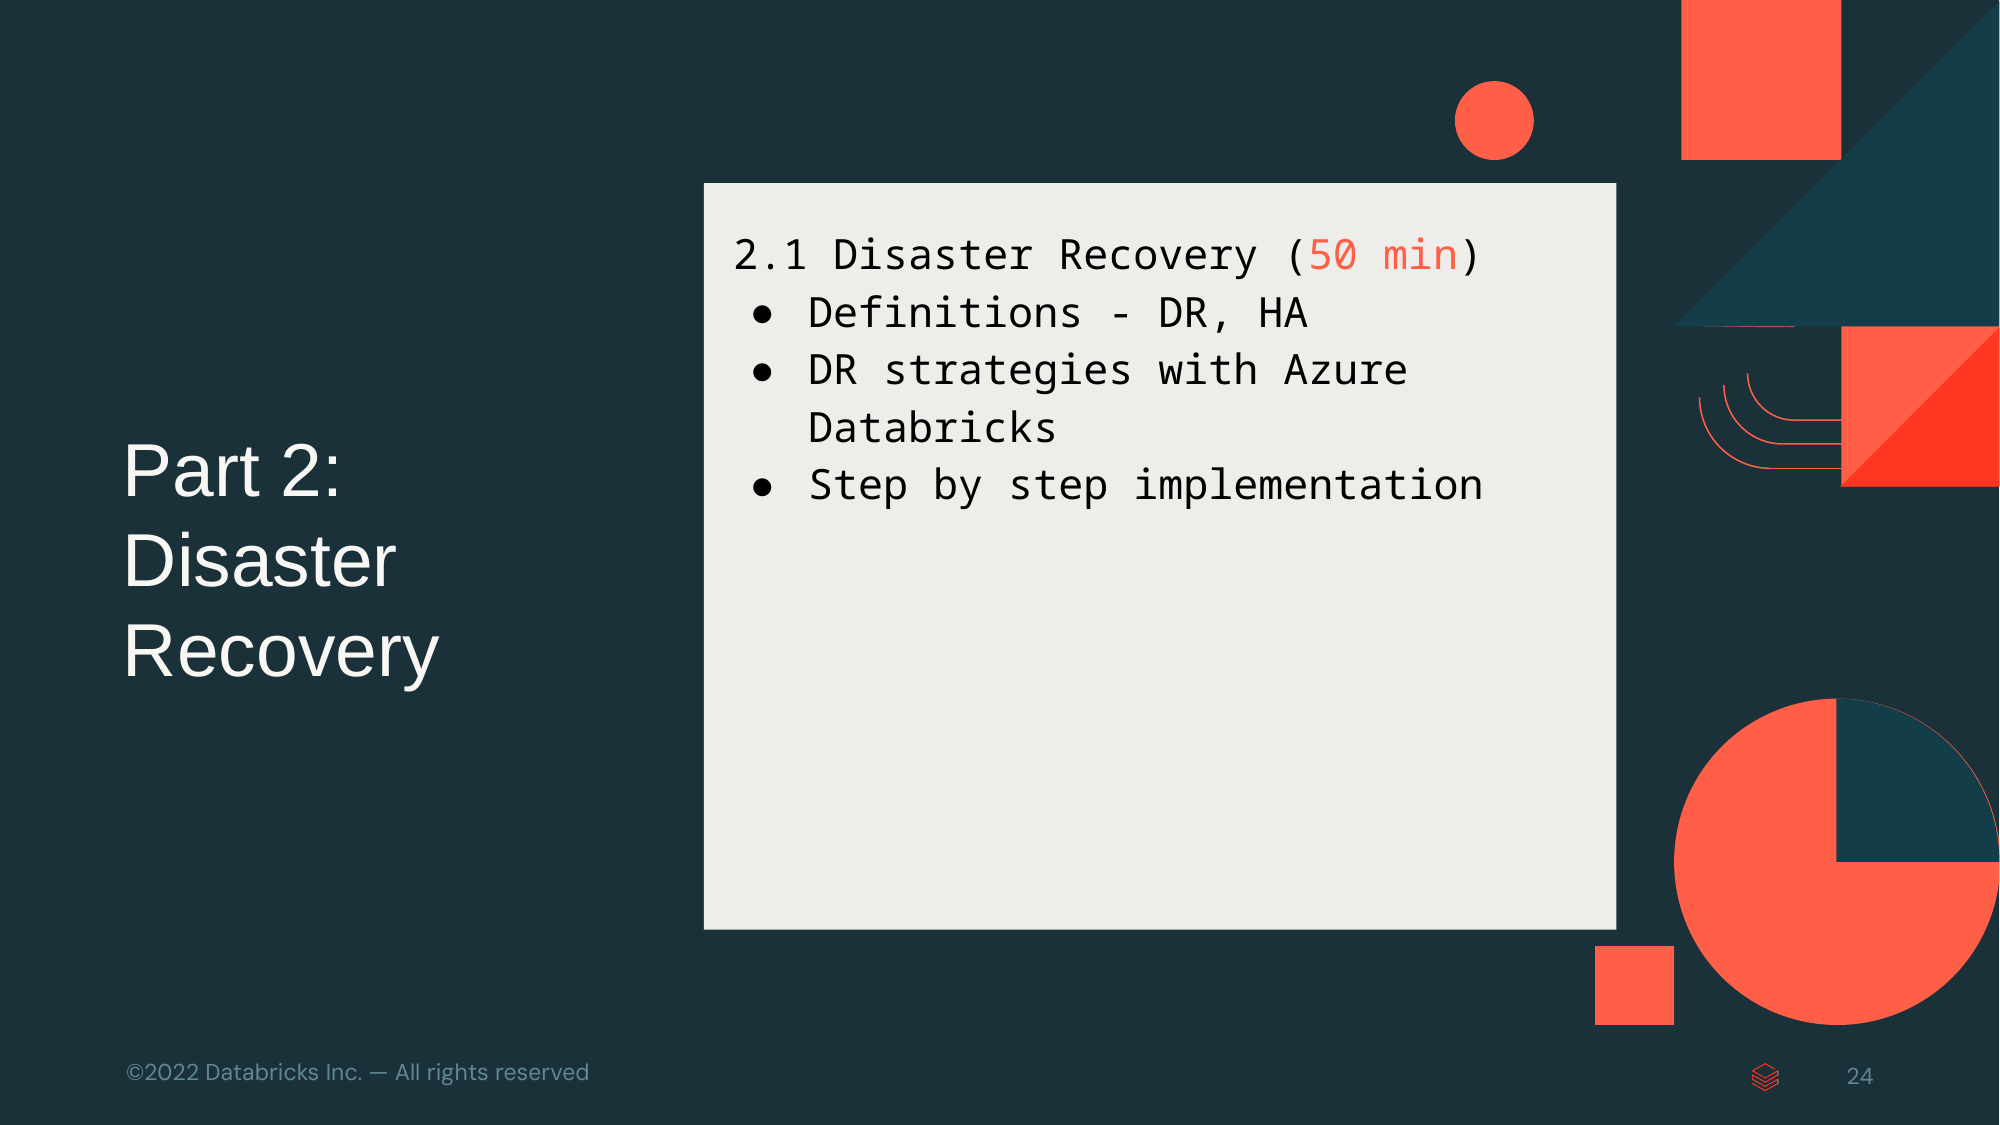

# Part 2:
Disaster
Recovery

2.1 Disaster Recovery (50 min)
Definitions - DR, HA
DR strategies with Azure Databricks
Step by step implementation
24